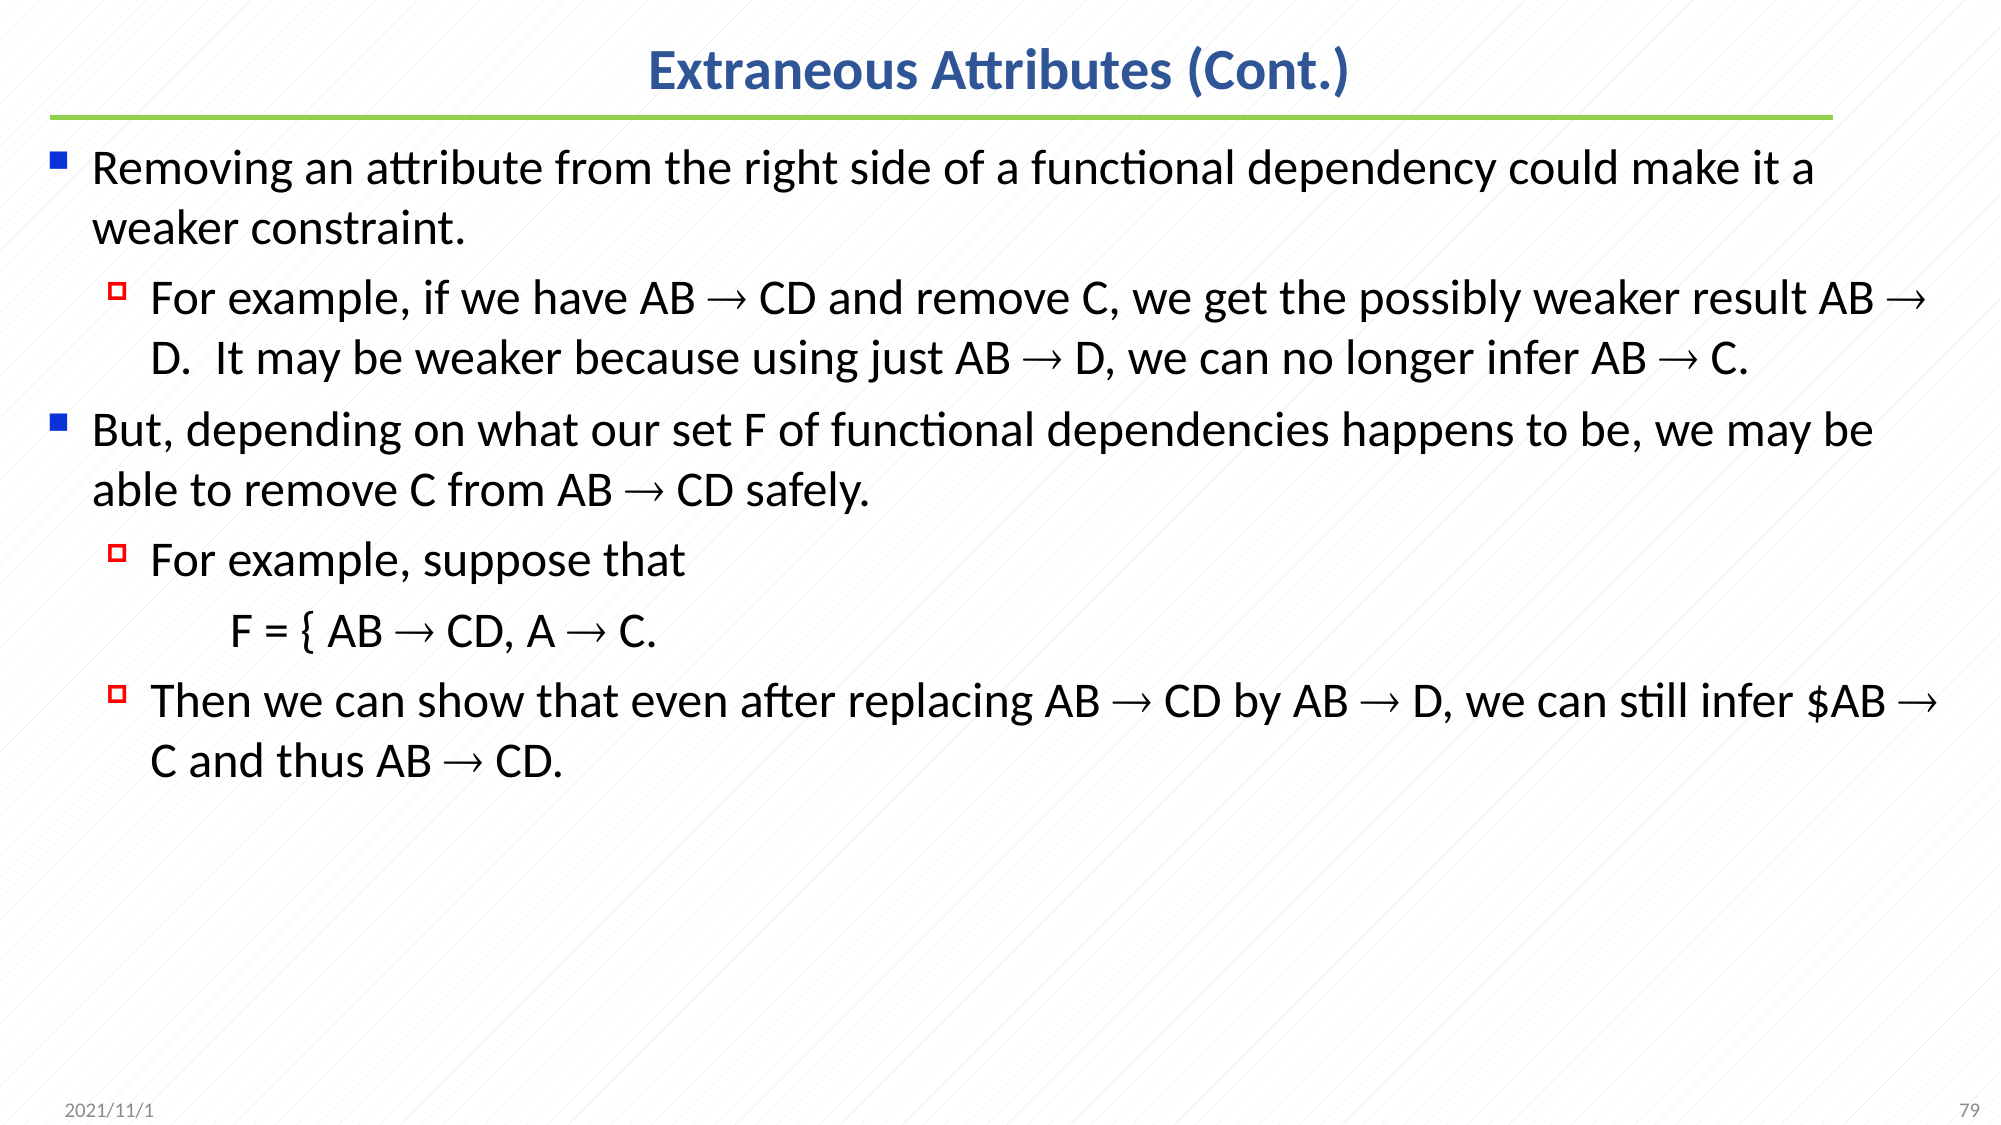

# Extraneous Attributes (Cont.)
Removing an attribute from the right side of a functional dependency could make it a weaker constraint.
For example, if we have AB → CD and remove C, we get the possibly weaker result AB → D.  It may be weaker because using just AB → D, we can no longer infer AB → C.
But, depending on what our set F of functional dependencies happens to be, we may be able to remove C from AB → CD safely.
For example, suppose that
           F = { AB → CD, A → C.
Then we can show that even after replacing AB → CD by AB → D, we can still infer $AB → C and thus AB → CD.
79
2021/11/1